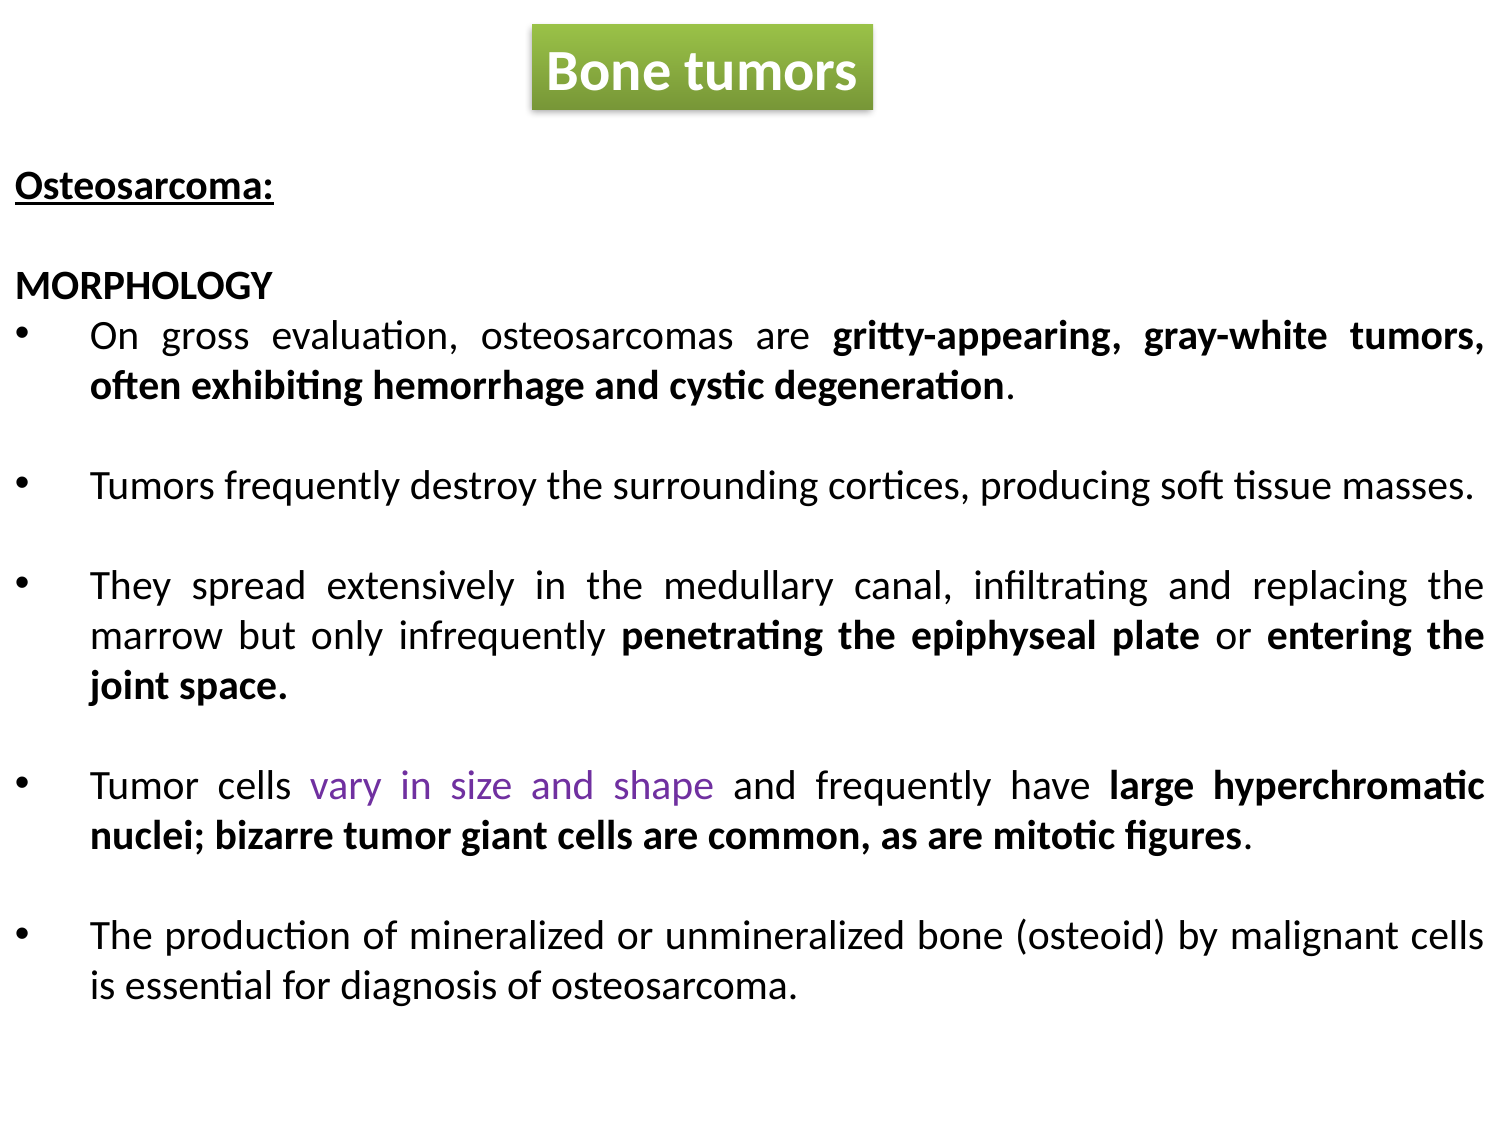

Bone tumors
Osteosarcoma:

MORPHOLOGY
On gross evaluation, osteosarcomas are gritty-appearing, gray-white tumors, often exhibiting hemorrhage and cystic degeneration.

Tumors frequently destroy the surrounding cortices, producing soft tissue masses.

They spread extensively in the medullary canal, infiltrating and replacing the marrow but only infrequently penetrating the epiphyseal plate or entering the joint space.

Tumor cells vary in size and shape and frequently have large hyperchromatic nuclei; bizarre tumor giant cells are common, as are mitotic figures.

The production of mineralized or unmineralized bone (osteoid) by malignant cells is essential for diagnosis of osteosarcoma.